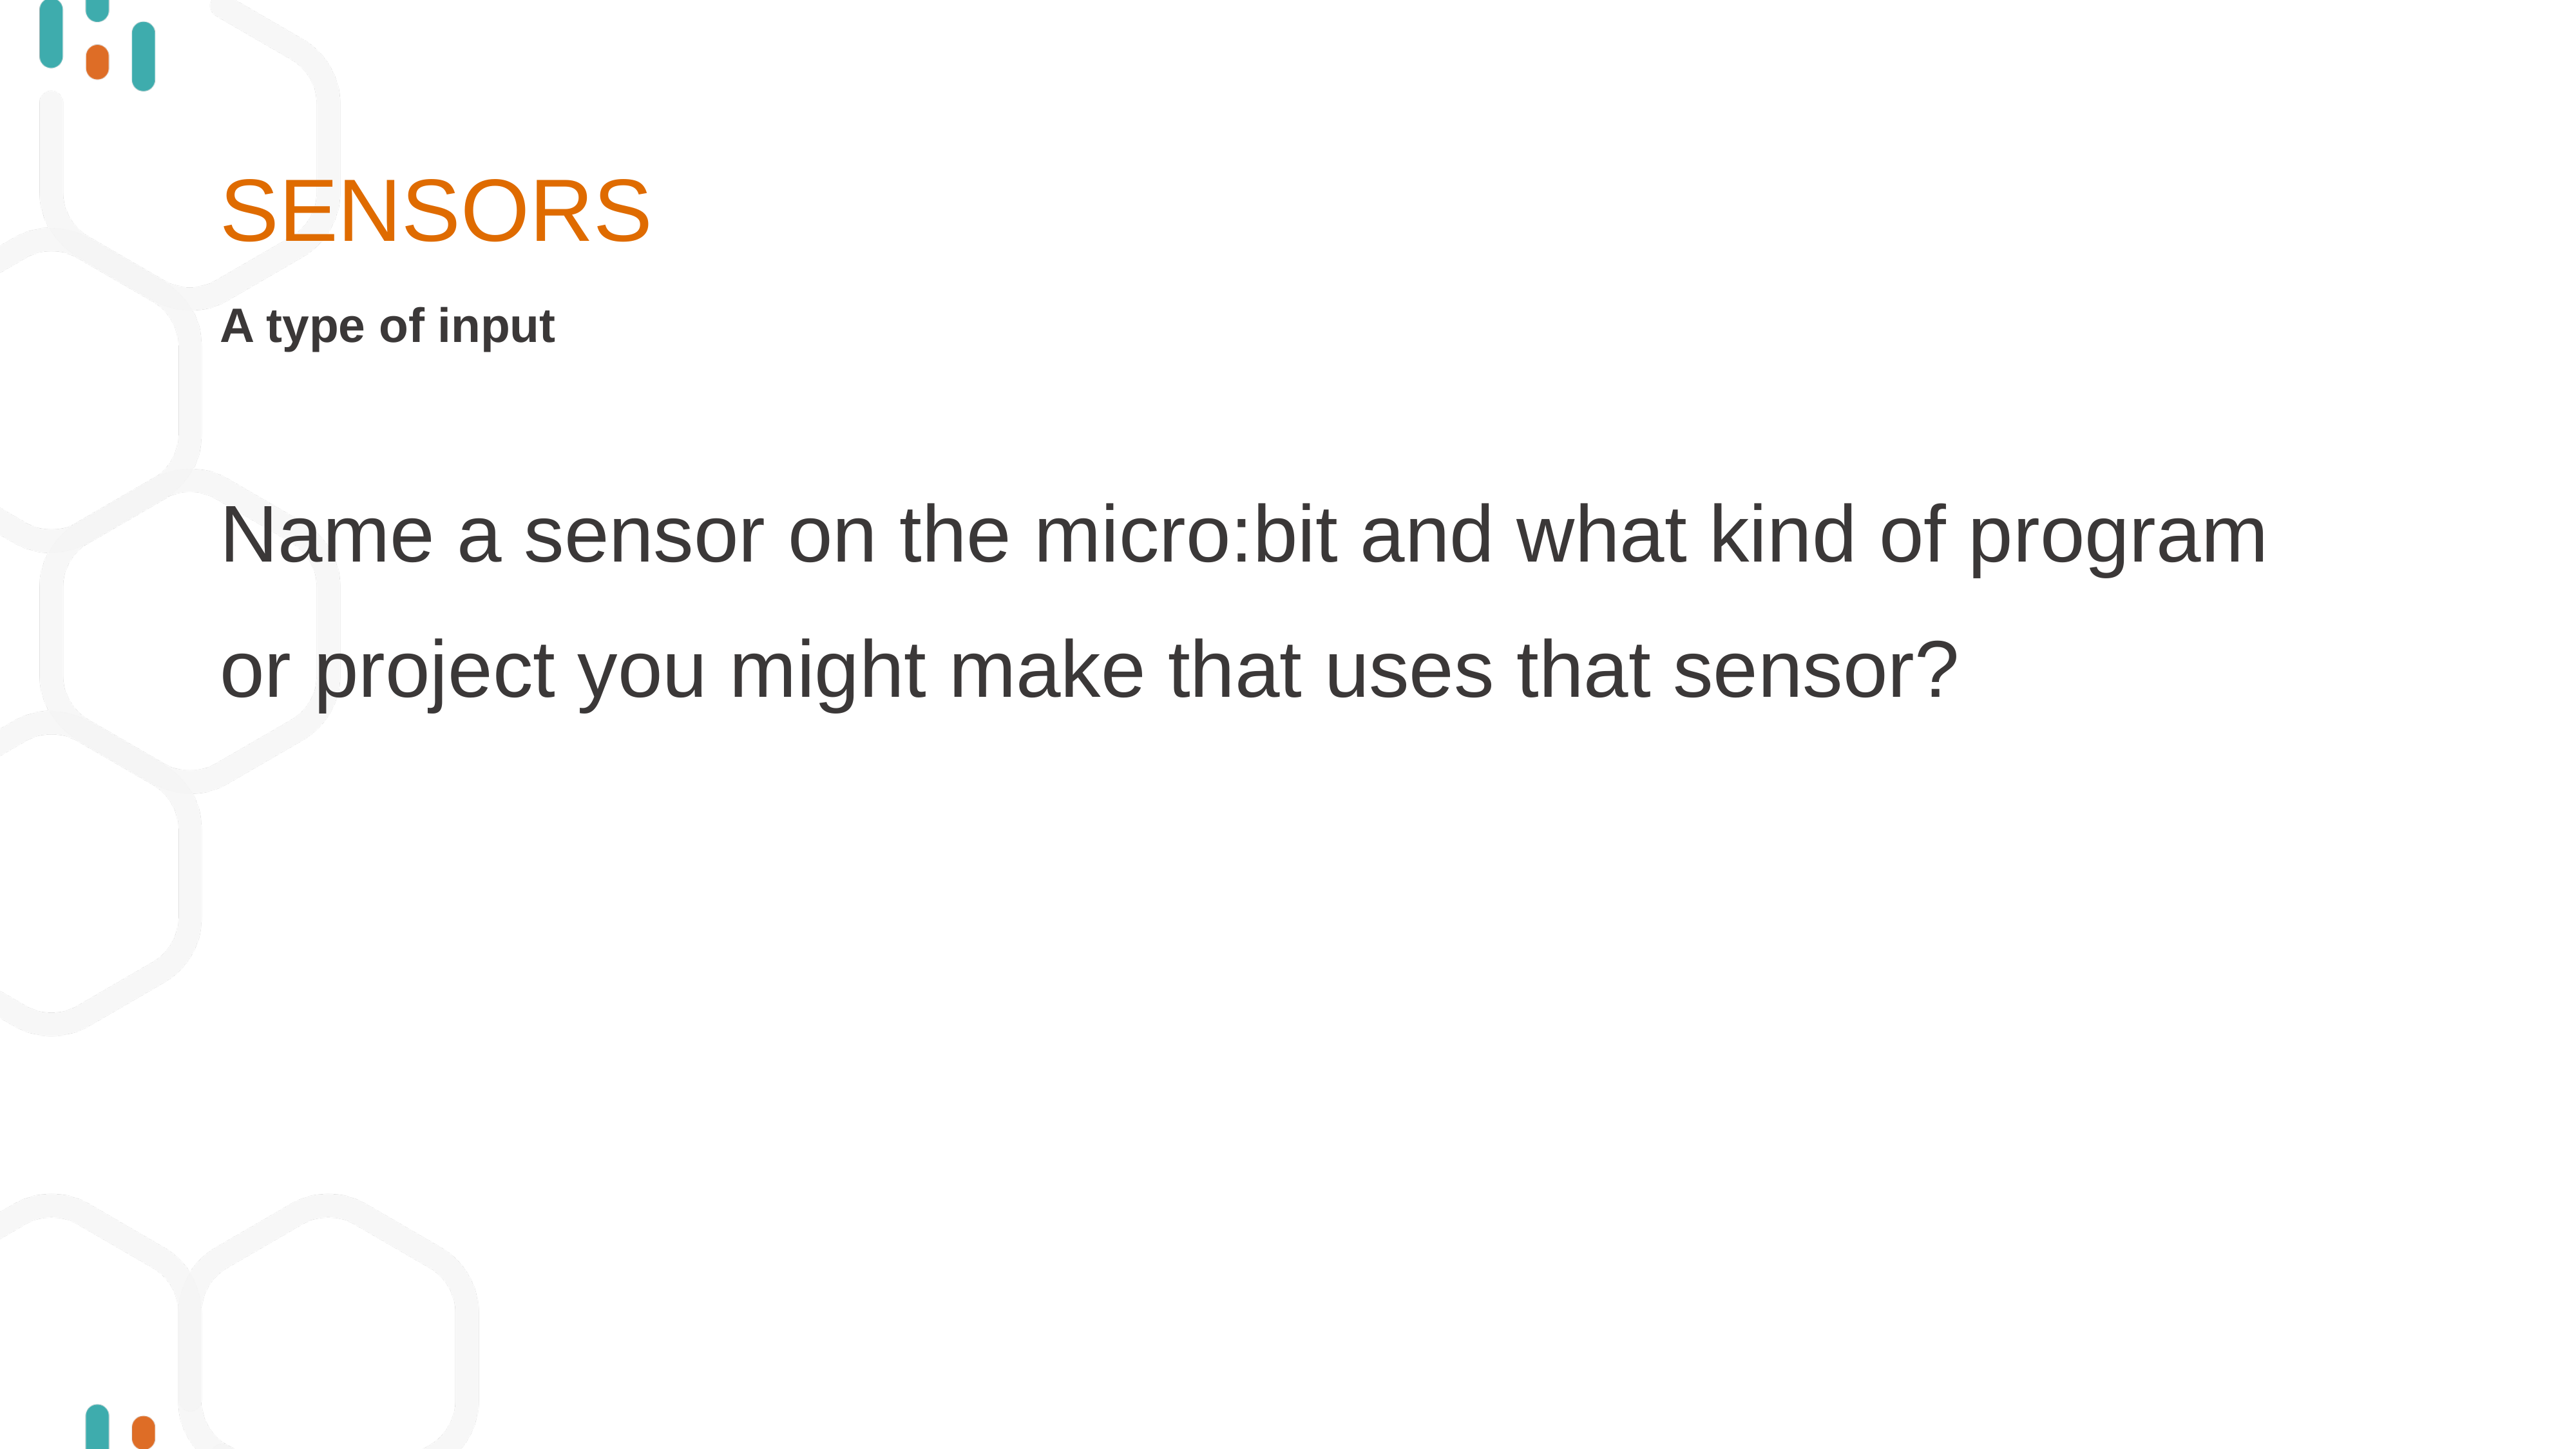

# SENSORS
A type of input
Name a sensor on the micro:bit and what kind of program or project you might make that uses that sensor?